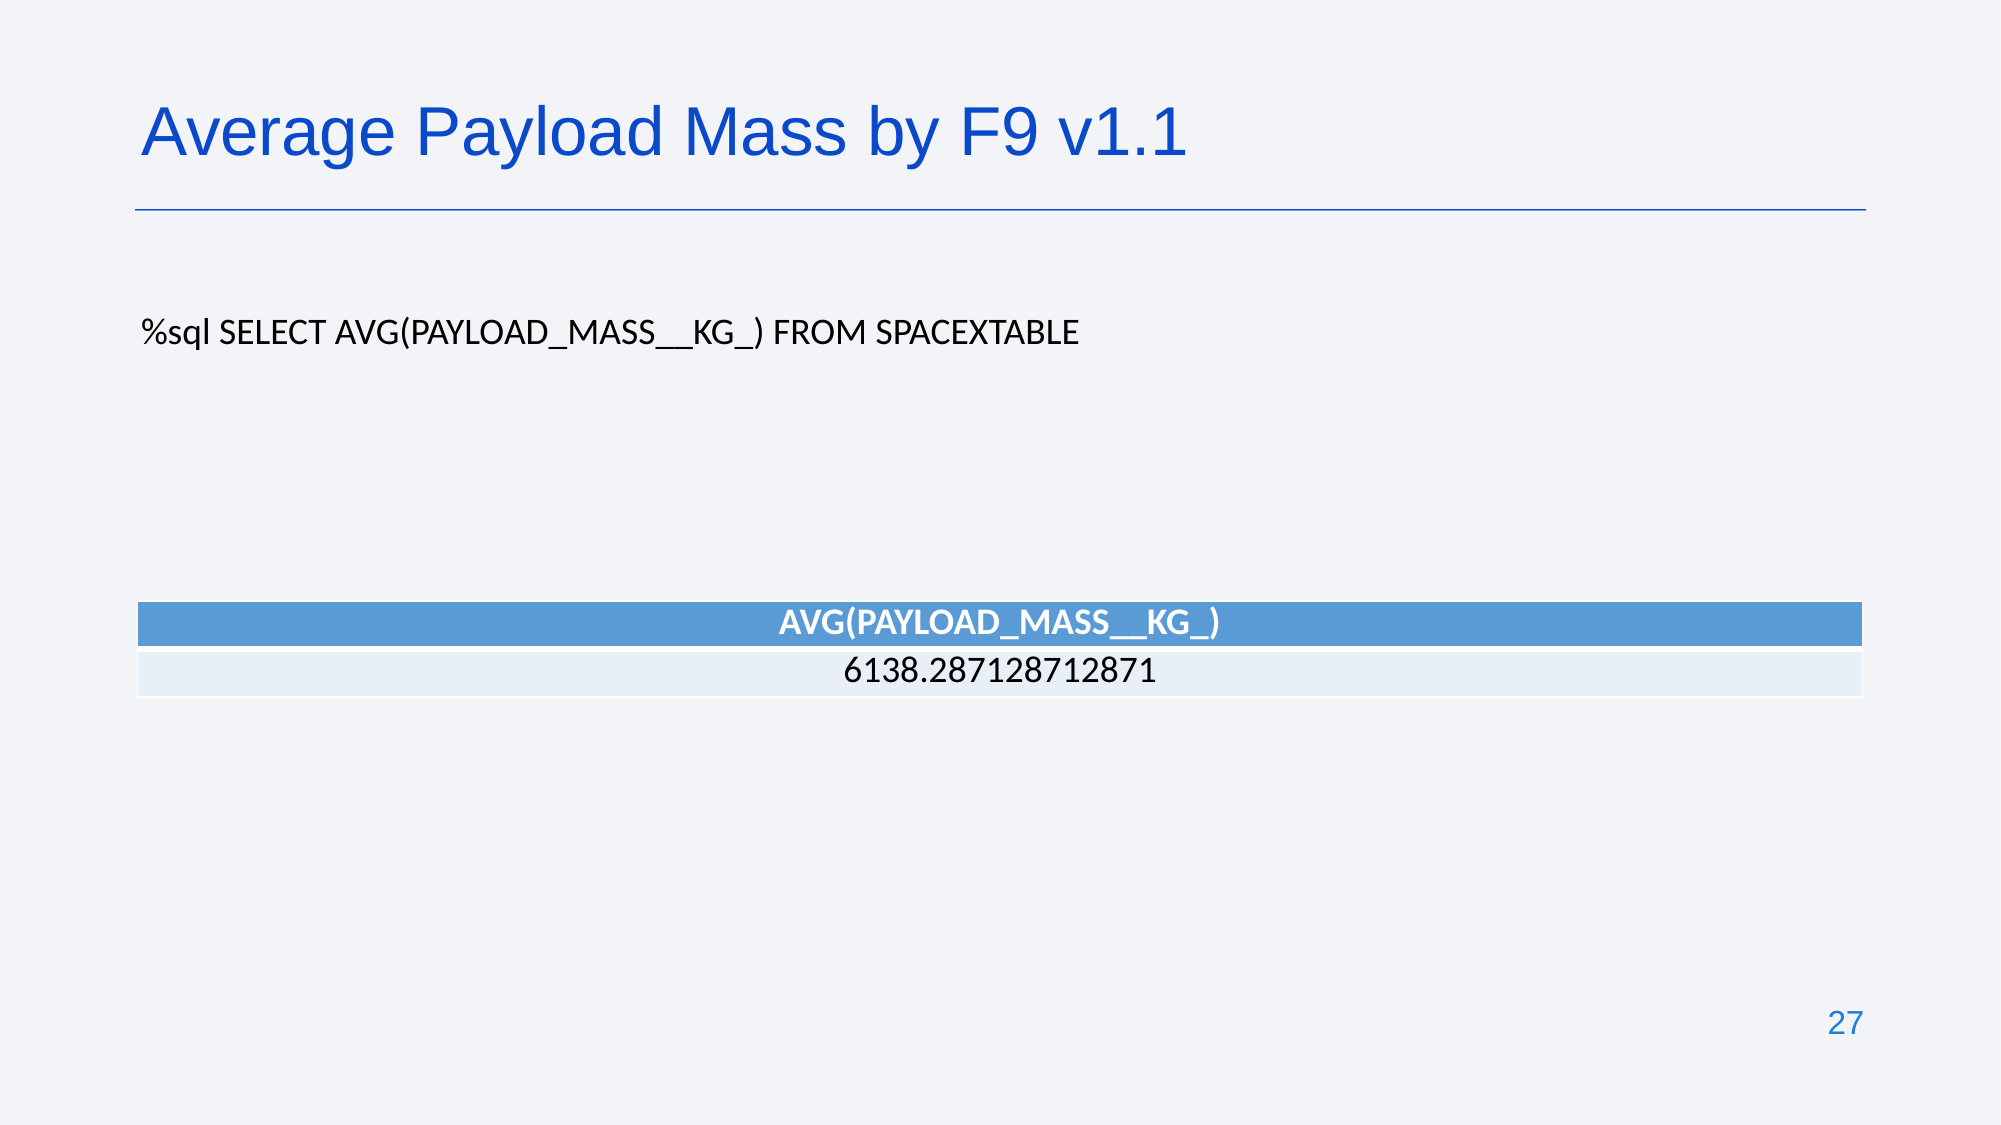

Average Payload Mass by F9 v1.1
%sql SELECT AVG(PAYLOAD_MASS__KG_) FROM SPACEXTABLE
| AVG(PAYLOAD\_MASS\_\_KG\_) |
| --- |
| 6138.287128712871 |
27